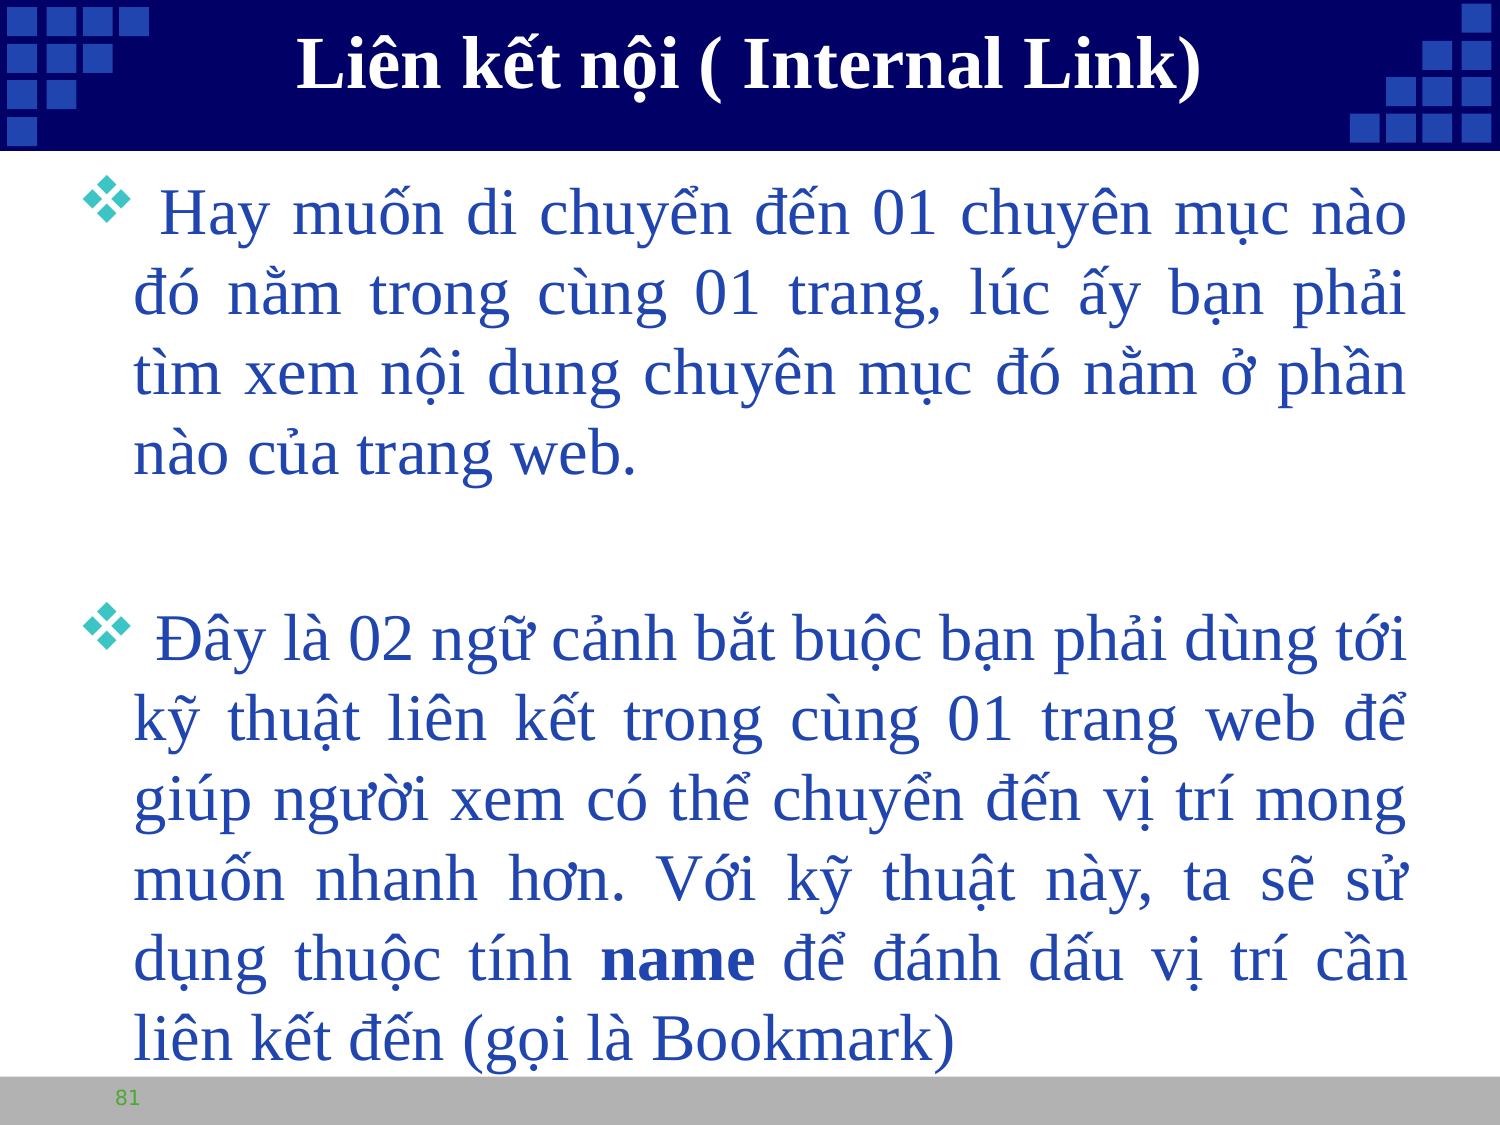

# Liên kết nội ( Internal Link)
 Hay muốn di chuyển đến 01 chuyên mục nào đó nằm trong cùng 01 trang, lúc ấy bạn phải tìm xem nội dung chuyên mục đó nằm ở phần nào của trang web.

 Đây là 02 ngữ cảnh bắt buộc bạn phải dùng tới kỹ thuật liên kết trong cùng 01 trang web để giúp người xem có thể chuyển đến vị trí mong muốn nhanh hơn. Với kỹ thuật này, ta sẽ sử dụng thuộc tính name để đánh dấu vị trí cần liên kết đến (gọi là Bookmark)
81